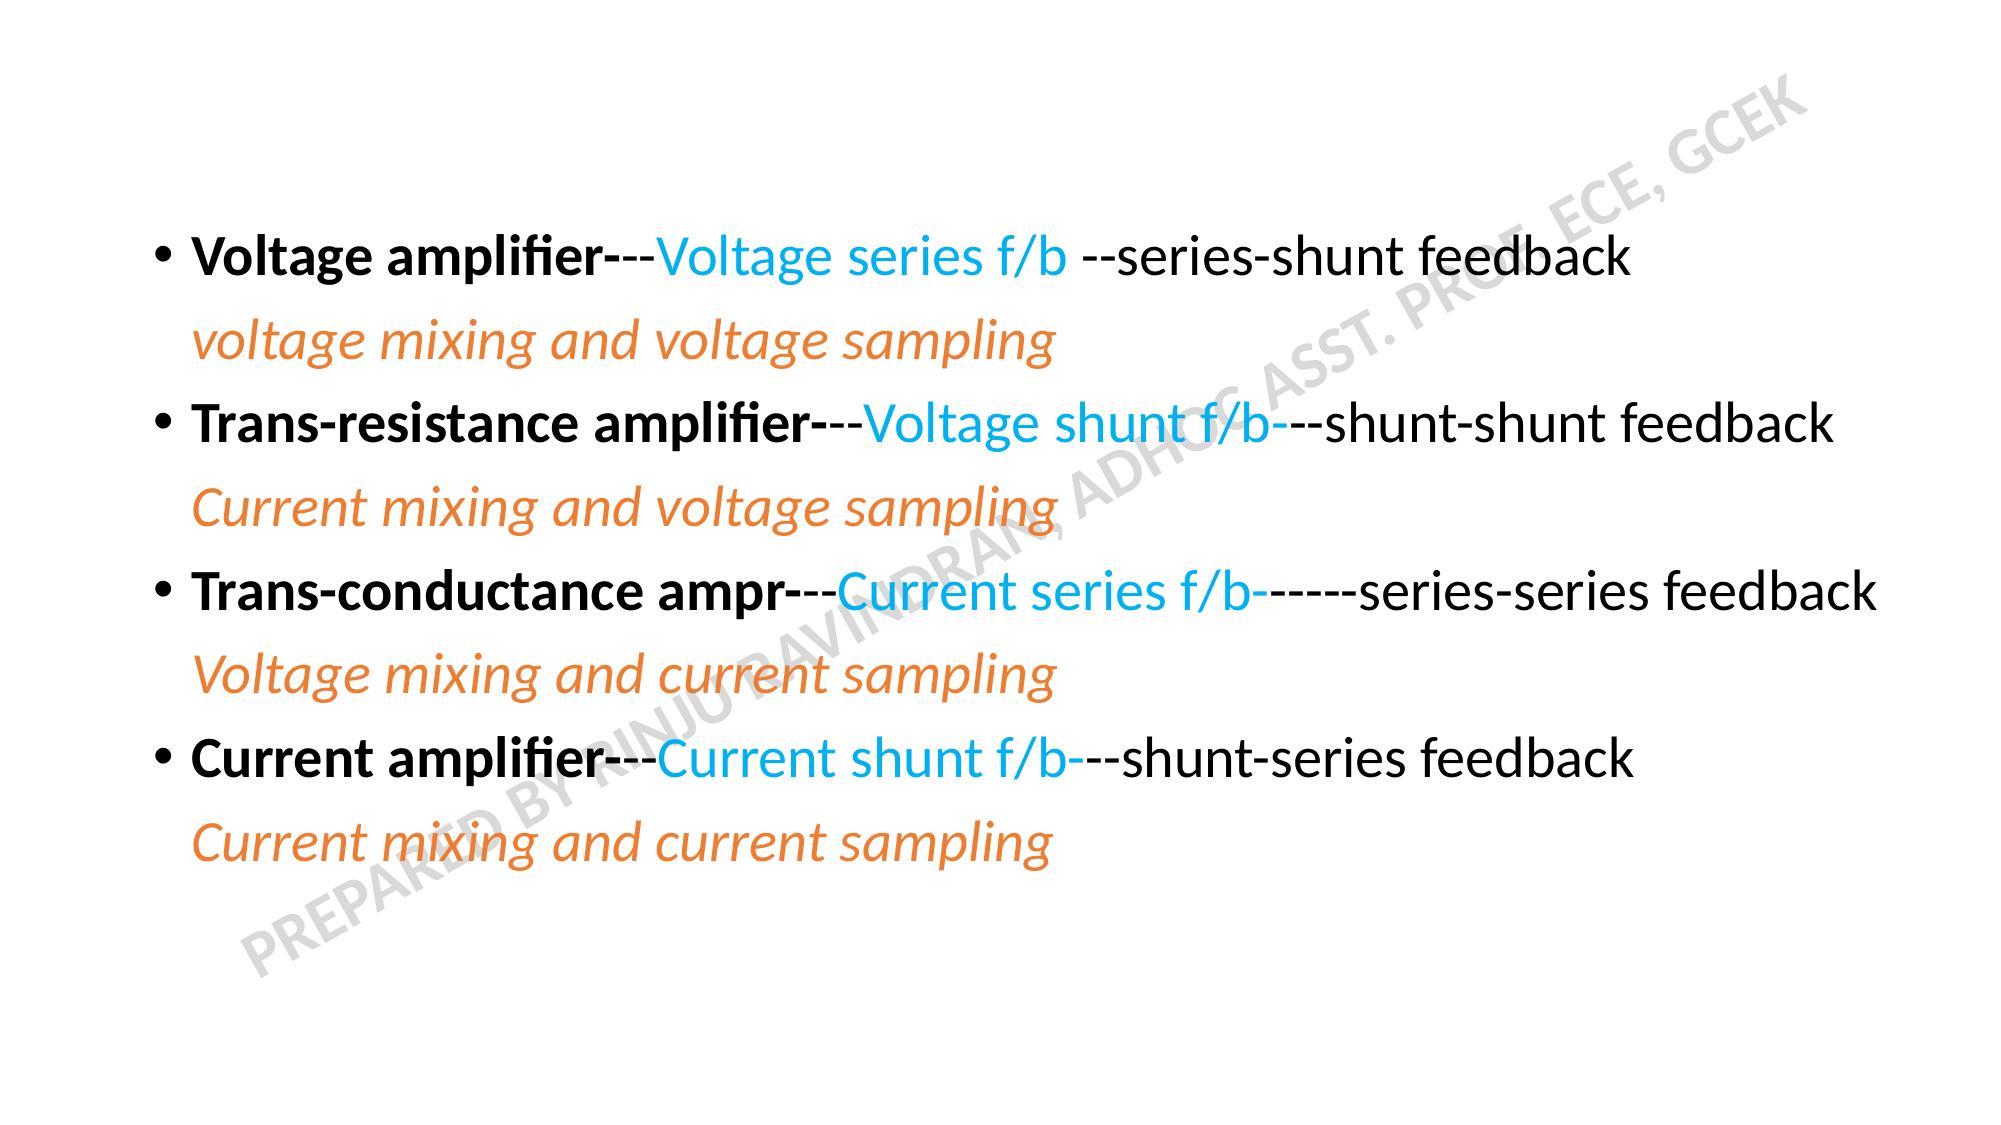

Voltage amplifier---Voltage series f/b --series-shunt feedback
	voltage mixing and voltage sampling
Trans-resistance amplifier---Voltage shunt f/b---shunt-shunt feedback
	Current mixing and voltage sampling
Trans-conductance ampr---Current series f/b------series-series feedback
	Voltage mixing and current sampling
Current amplifier---Current shunt f/b---shunt-series feedback
	Current mixing and current sampling